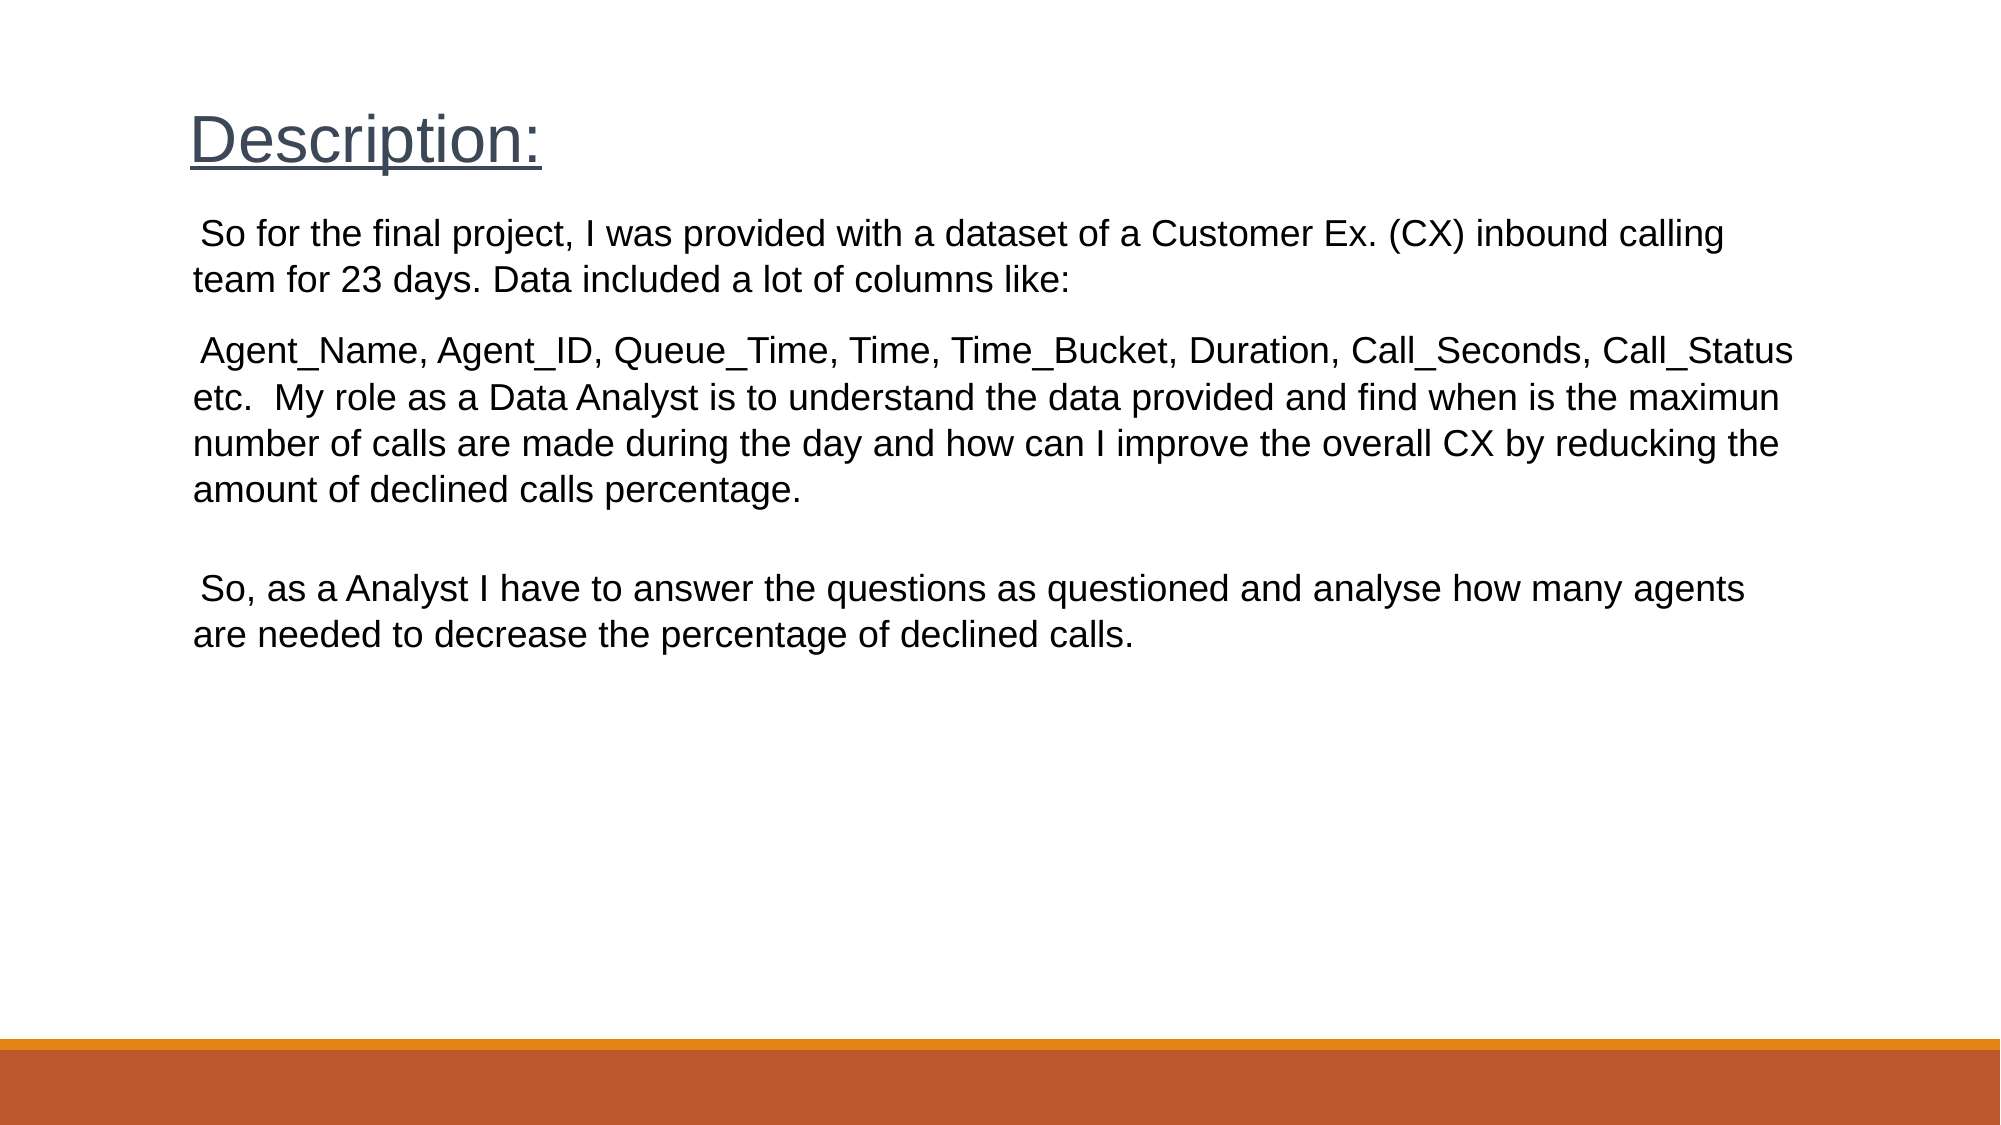

# Description:
So for the final project, I was provided with a dataset of a Customer Ex. (CX) inbound calling team for 23 days. Data included a lot of columns like:
Agent_Name, Agent_ID, Queue_Time, Time, Time_Bucket, Duration, Call_Seconds, Call_Status etc.  My role as a Data Analyst is to understand the data provided and find when is the maximun number of calls are made during the day and how can I improve the overall CX by reducking the amount of declined calls percentage.
So, as a Analyst I have to answer the questions as questioned and analyse how many agents are needed to decrease the percentage of declined calls.